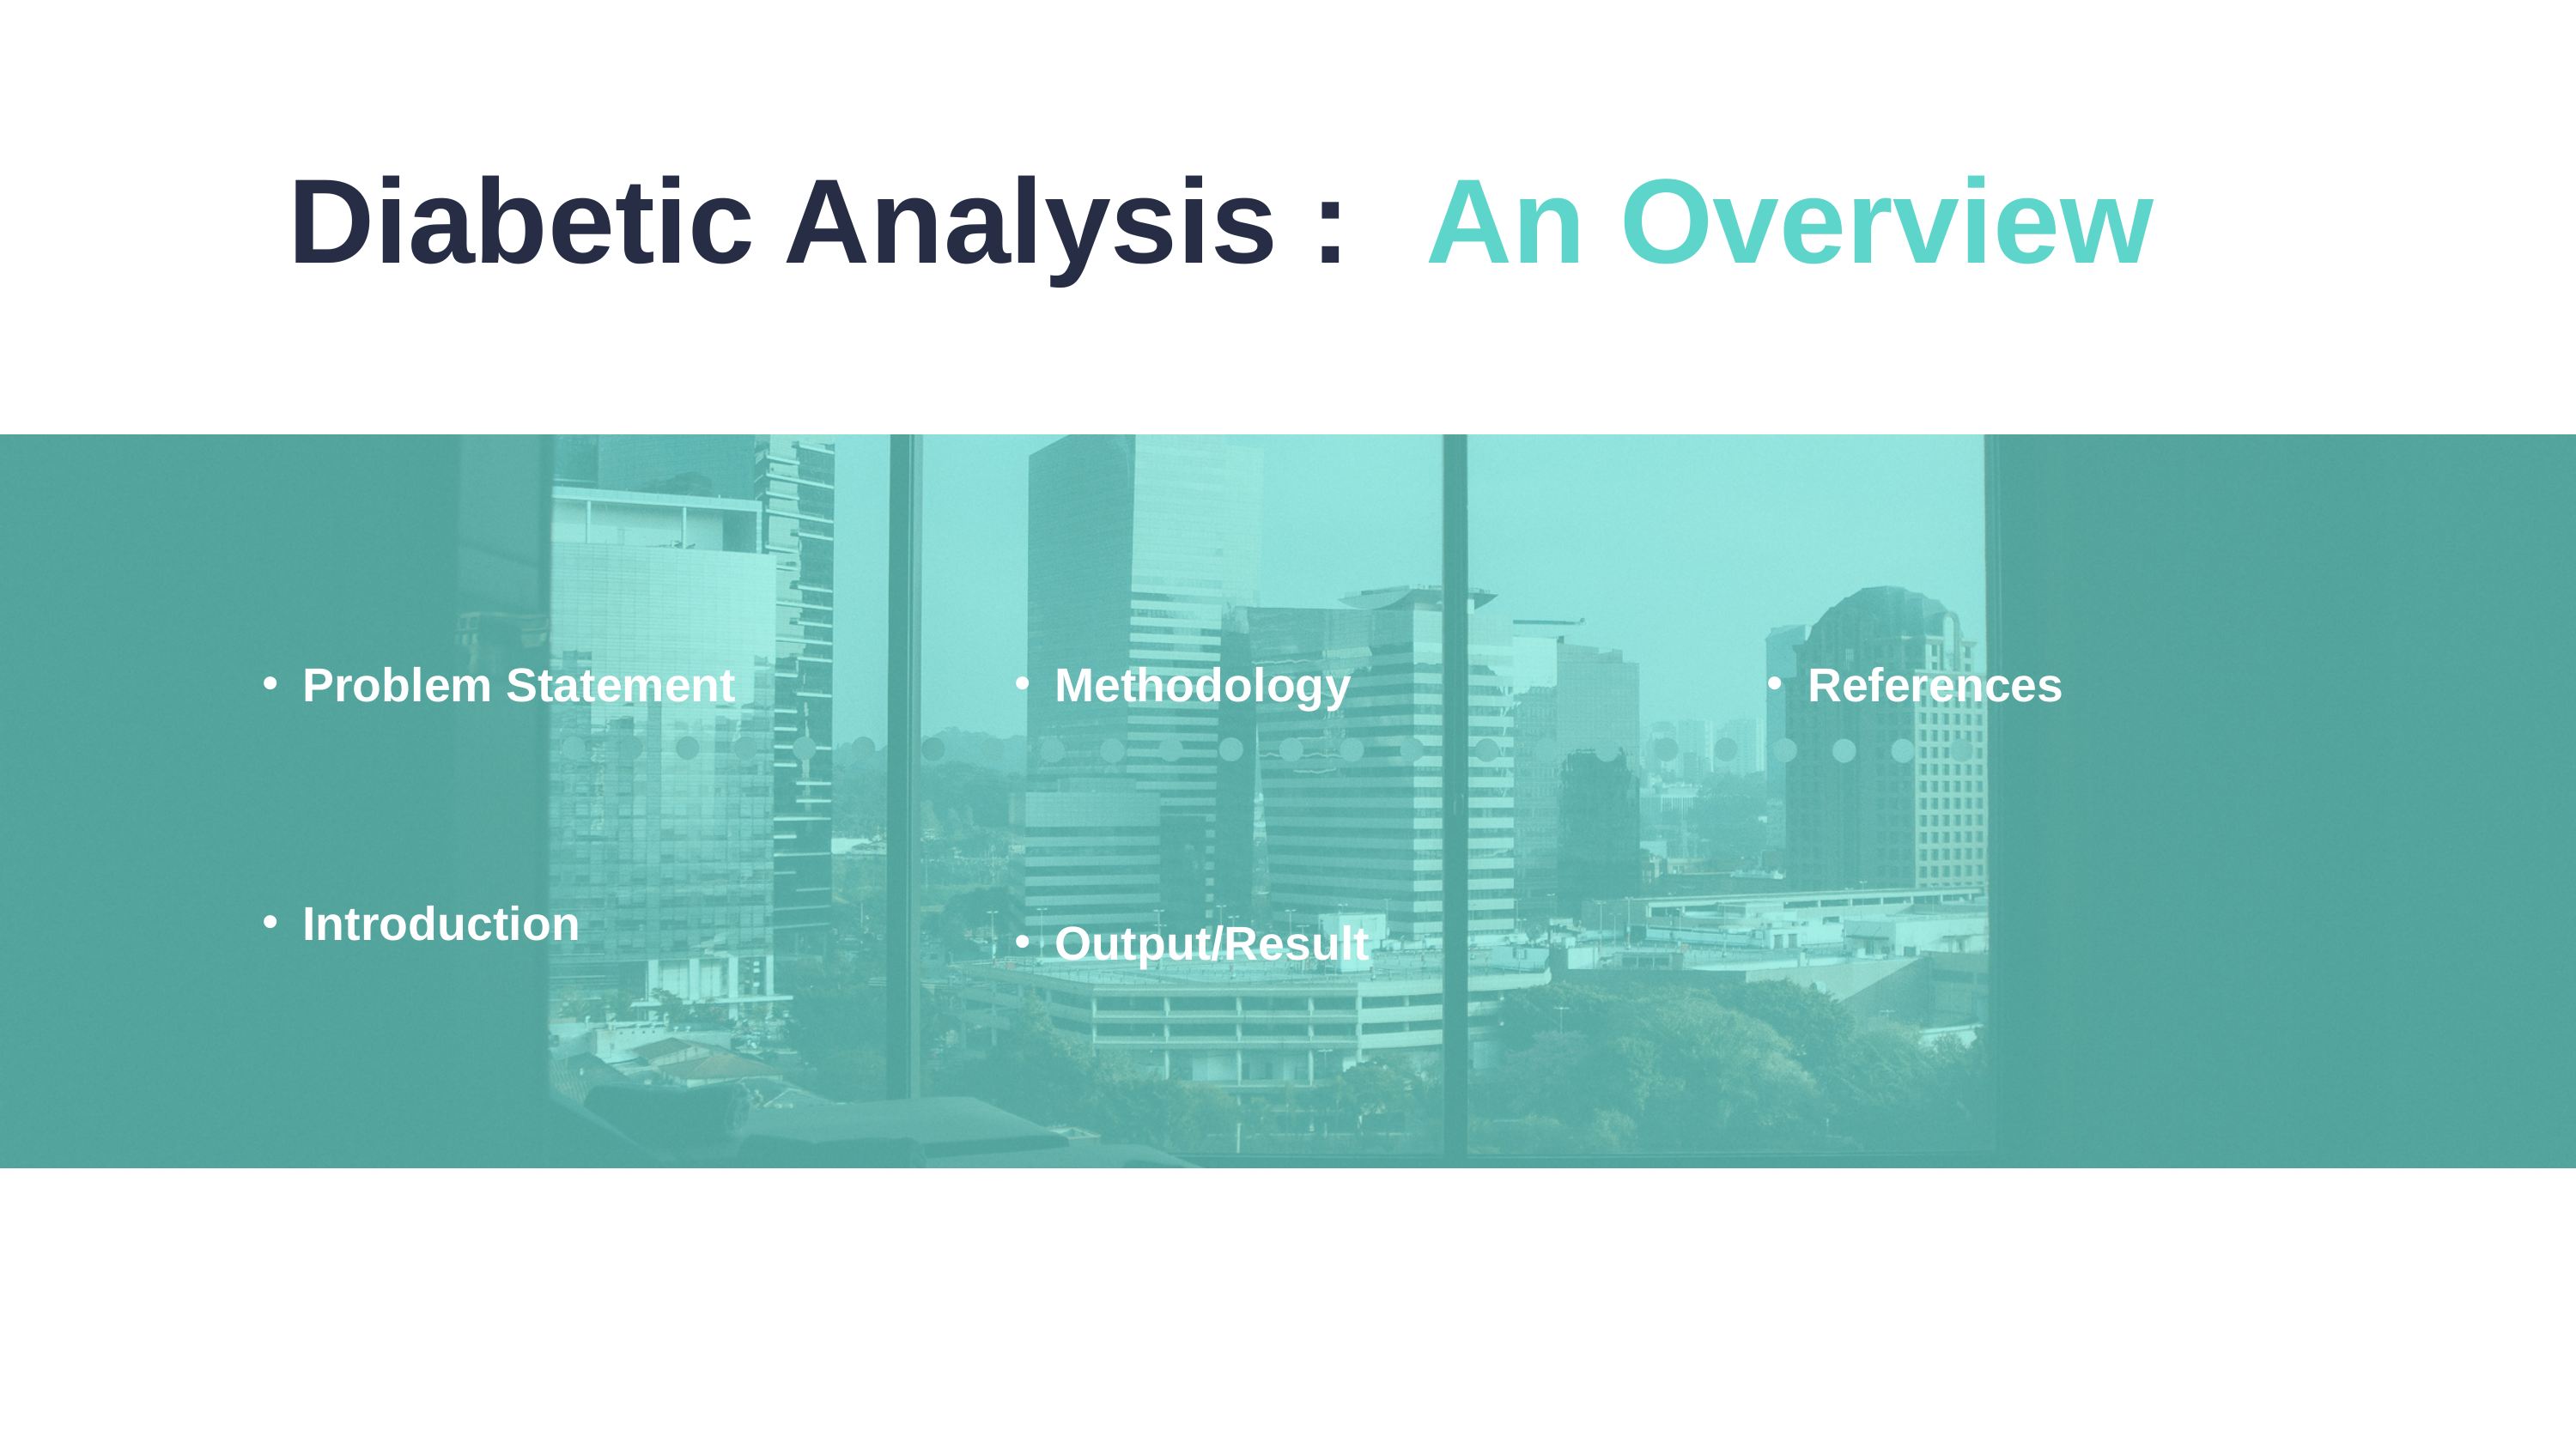

Diabetic Analysis :
An Overview
Problem Statement
Methodology
References
Introduction
Output/Result